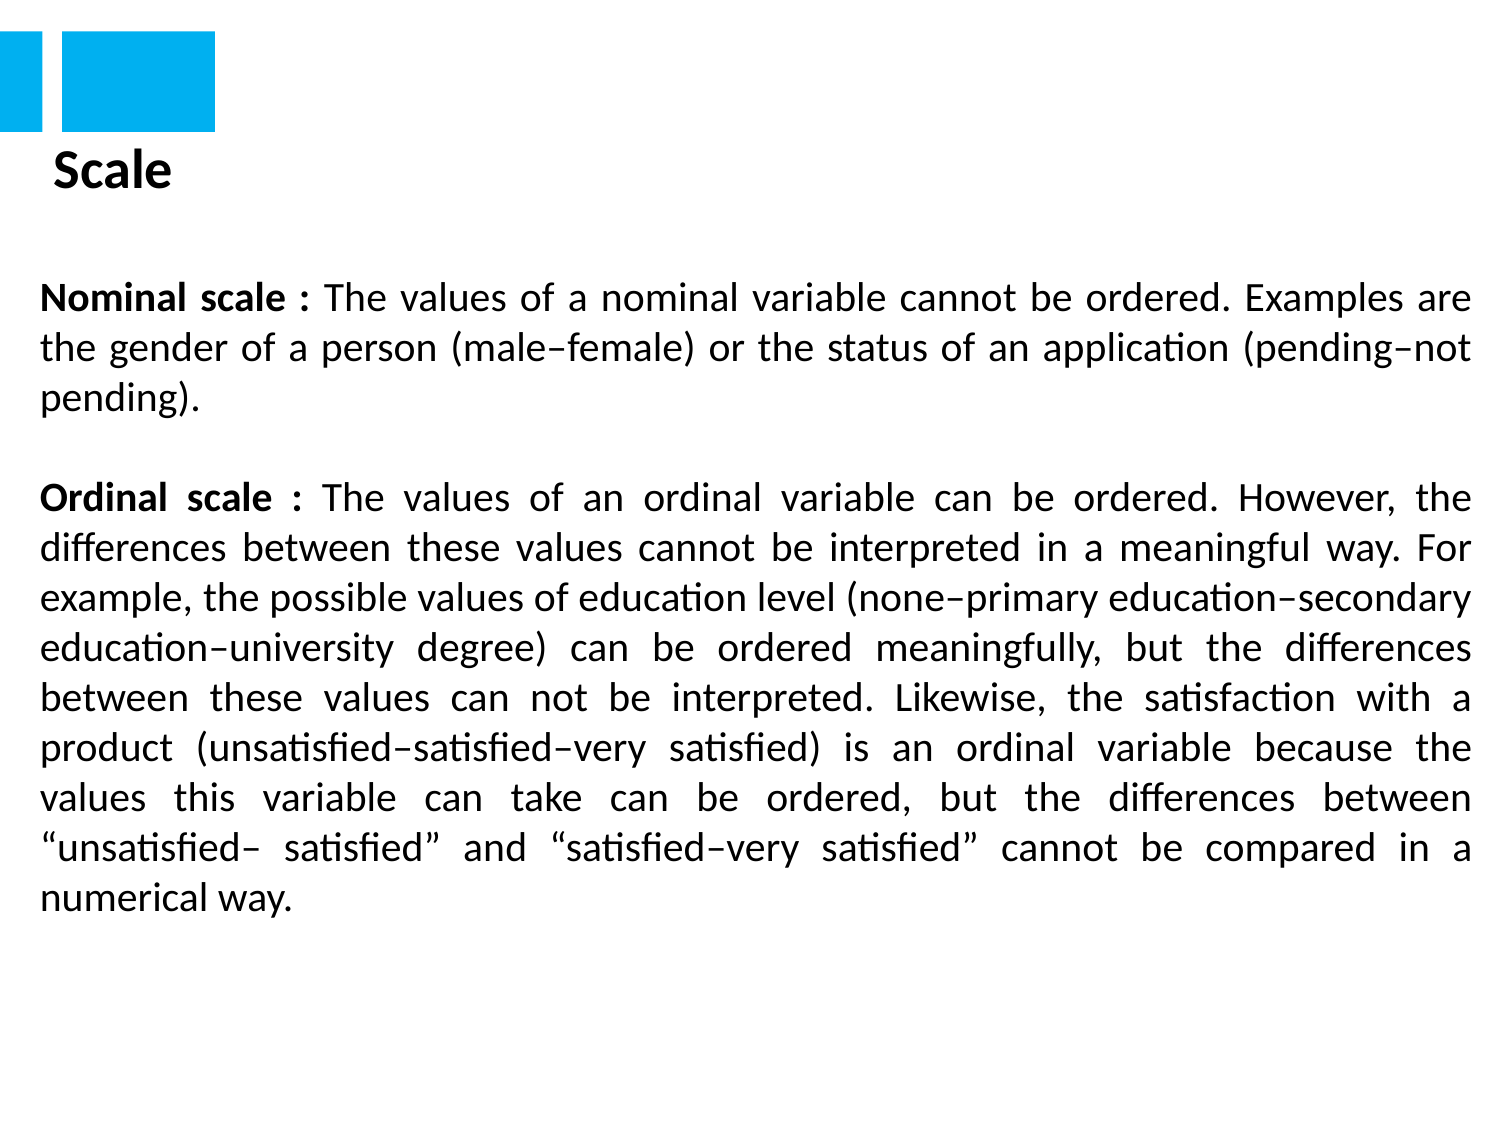

Scale
Nominal scale : The values of a nominal variable cannot be ordered. Examples are the gender of a person (male–female) or the status of an application (pending–not pending).

Ordinal scale : The values of an ordinal variable can be ordered. However, the differences between these values cannot be interpreted in a meaningful way. For example, the possible values of education level (none–primary education–secondary education–university degree) can be ordered meaningfully, but the differences between these values can not be interpreted. Likewise, the satisfaction with a product (unsatisﬁed–satisﬁed–very satisﬁed) is an ordinal variable because the values this variable can take can be ordered, but the differences between “unsatisﬁed– satisﬁed” and “satisﬁed–very satisﬁed” cannot be compared in a numerical way.